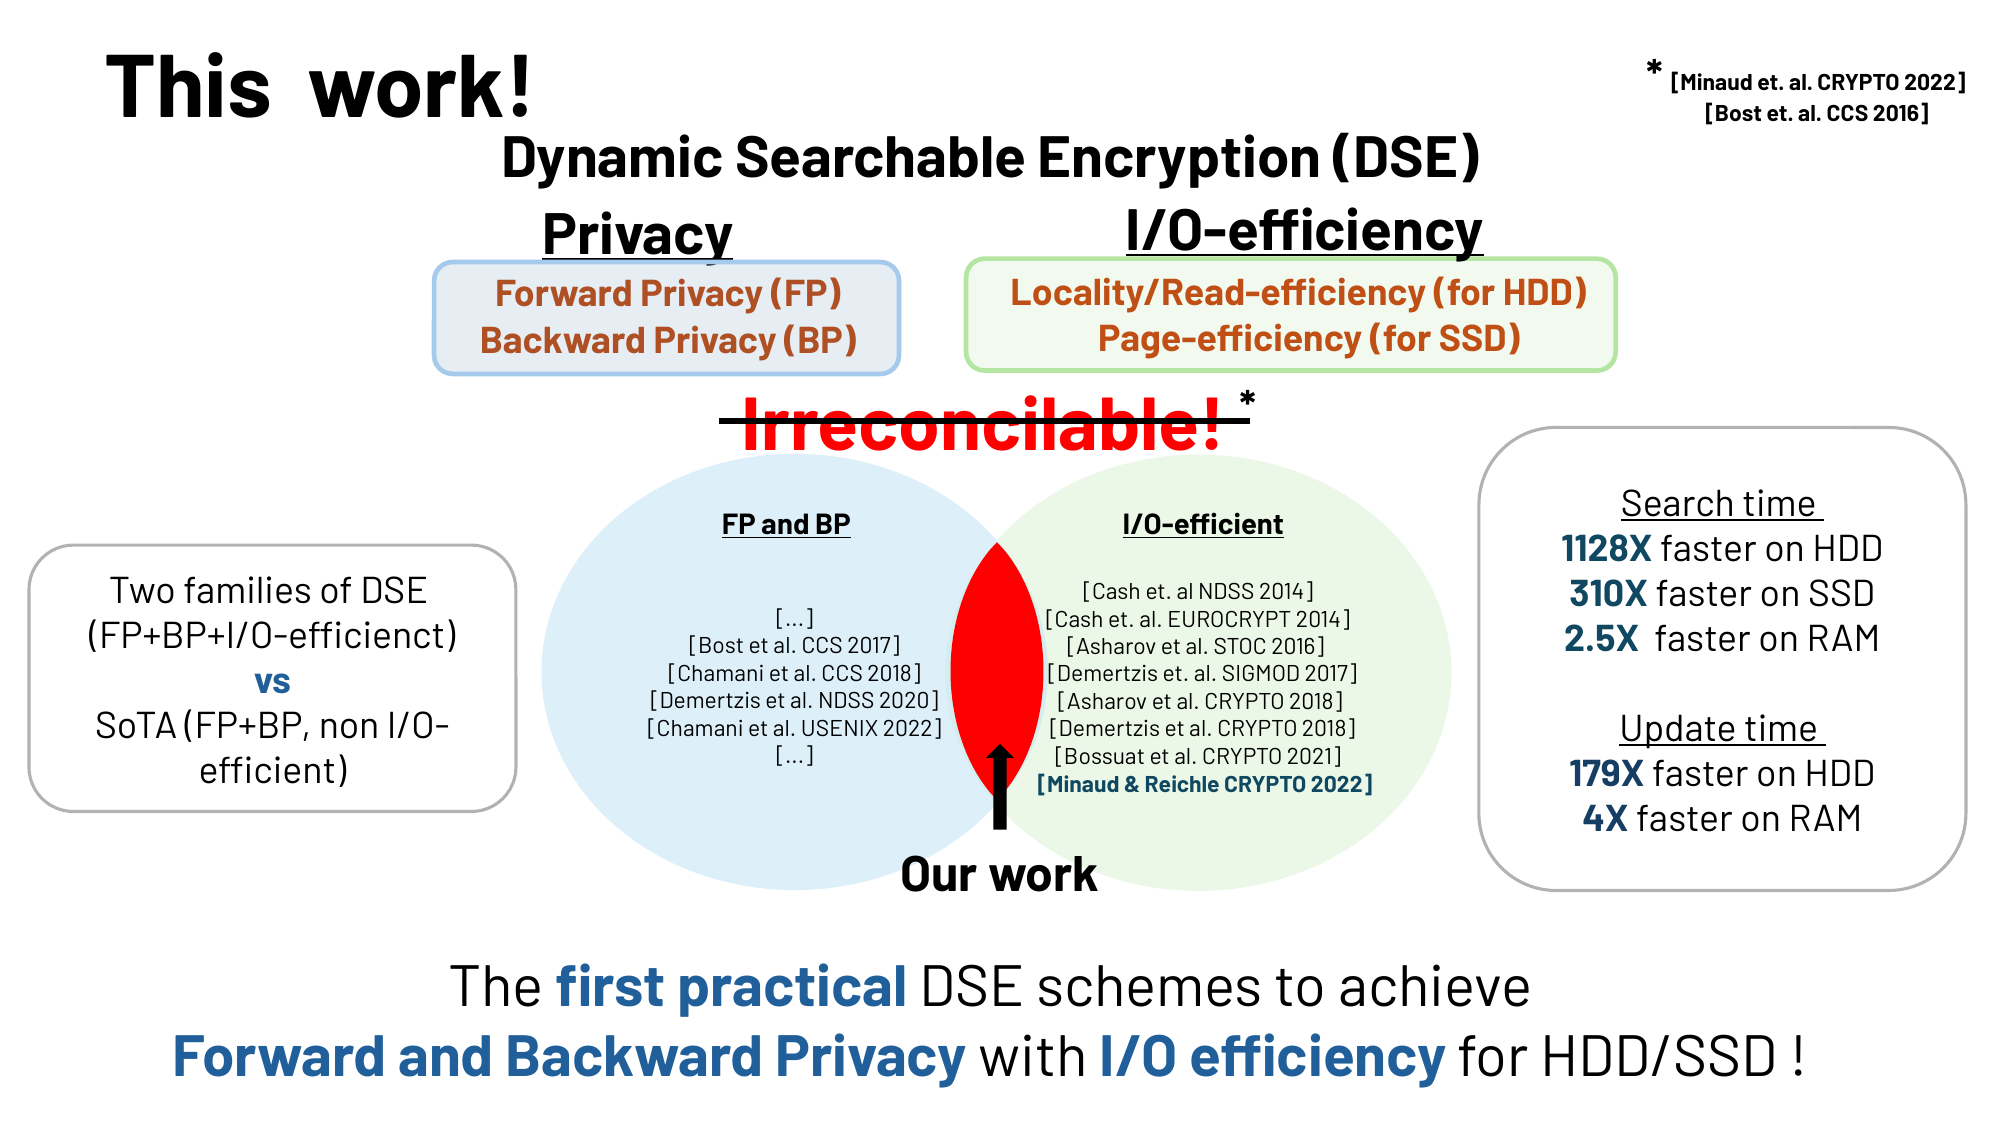

This  work!
 * [Minaud et. al. CRYPTO 2022]
               [Bost et. al. CCS 2016]
Dynamic Searchable Encryption (DSE)
I/O-efficiency
Privacy

Locality/Read-efficiency (for HDD)
   Page-efficiency (for SSD)
Forward Privacy (FP)

Backward Privacy (BP)
Irreconcilable!
*

Search time
1128X faster on HDD
310X faster on SSD
2.5X  faster on RAM

Update time
179X faster on HDD
4X faster on RAM

[...]
[Bost et al. CCS 2017]
[Chamani et al. CCS 2018]
[Demertzis et al. NDSS 2020]
[Chamani et al. USENIX 2022]
[...]

[Cash et. al NDSS 2014]
[Cash et. al. EUROCRYPT 2014]
[Asharov et al. STOC 2016]
  [Demertzis et. al. SIGMOD 2017]
 [Asharov et al. CRYPTO 2018]
  [Demertzis et al. CRYPTO 2018]
[Bossuat et al. CRYPTO 2021]

I/O-efficient
[Minaud & Reichle CRYPTO 2022]
FP and BP

Two families of DSE  (FP+BP+I/O-efficienct)
vs
SoTA (FP+BP, non I/O-efficient)

Our work
 The first practical DSE schemes to achieve
Forward and Backward Privacy with I/O efficiency for HDD/SSD !